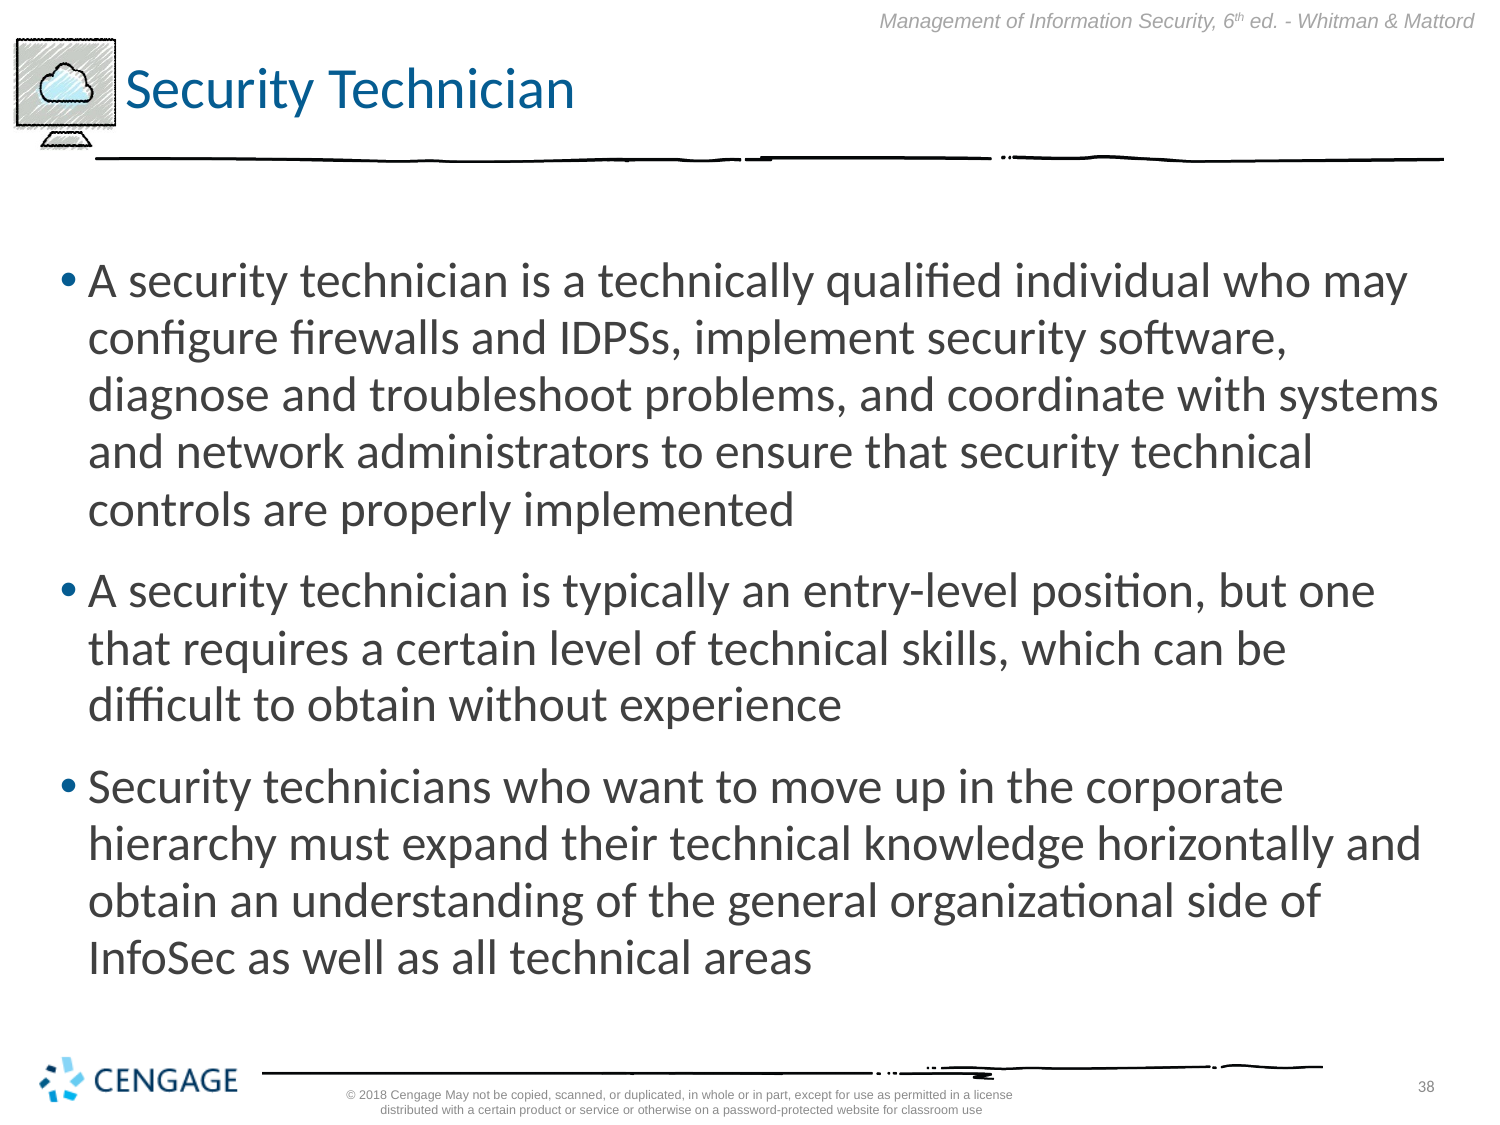

# Security Technician
A security technician is a technically qualified individual who may configure firewalls and IDPSs, implement security software, diagnose and troubleshoot problems, and coordinate with systems and network administrators to ensure that security technical controls are properly implemented
A security technician is typically an entry-level position, but one that requires a certain level of technical skills, which can be difficult to obtain without experience
Security technicians who want to move up in the corporate hierarchy must expand their technical knowledge horizontally and obtain an understanding of the general organizational side of InfoSec as well as all technical areas